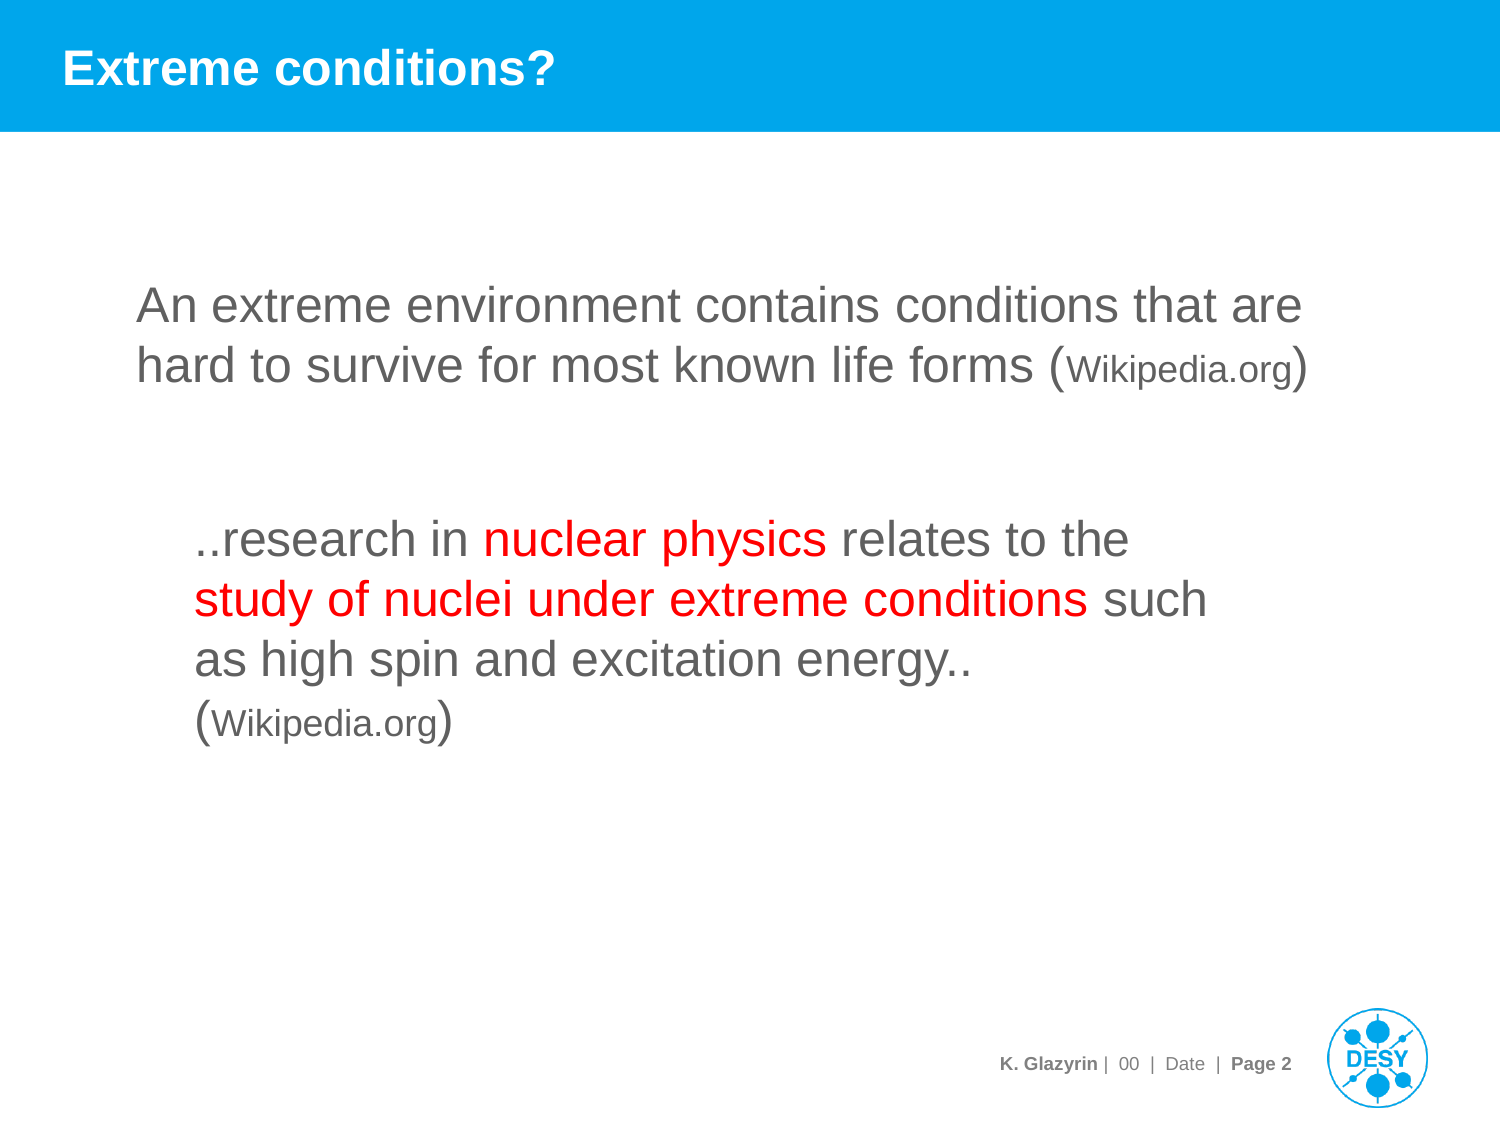

# Extreme conditions?
An extreme environment contains conditions that are hard to survive for most known life forms (Wikipedia.org)
..research in nuclear physics relates to the study of nuclei under extreme conditions such as high spin and excitation energy.. (Wikipedia.org)